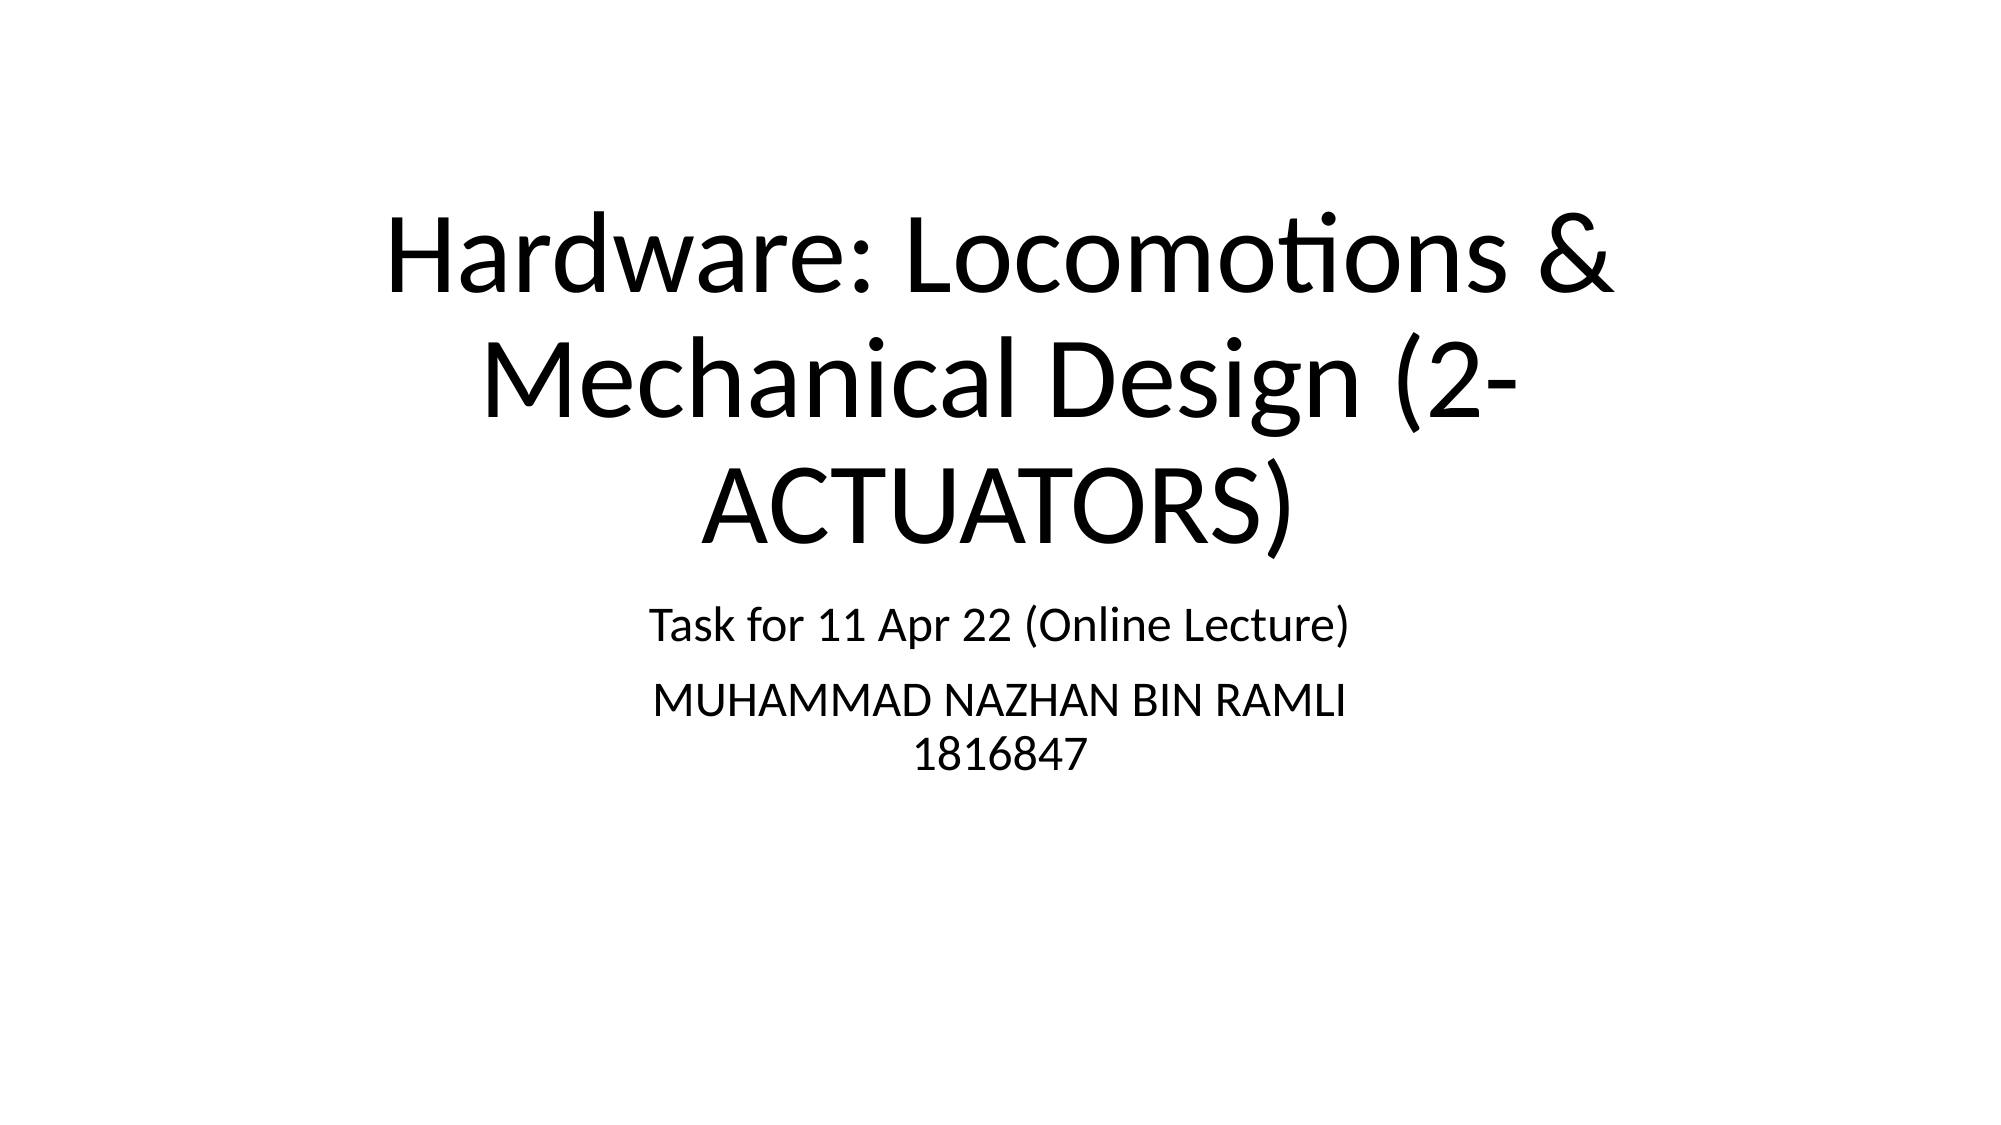

# Hardware: Locomotions & Mechanical Design (2-ACTUATORS)
Task for 11 Apr 22 (Online Lecture)
MUHAMMAD NAZHAN BIN RAMLI
1816847